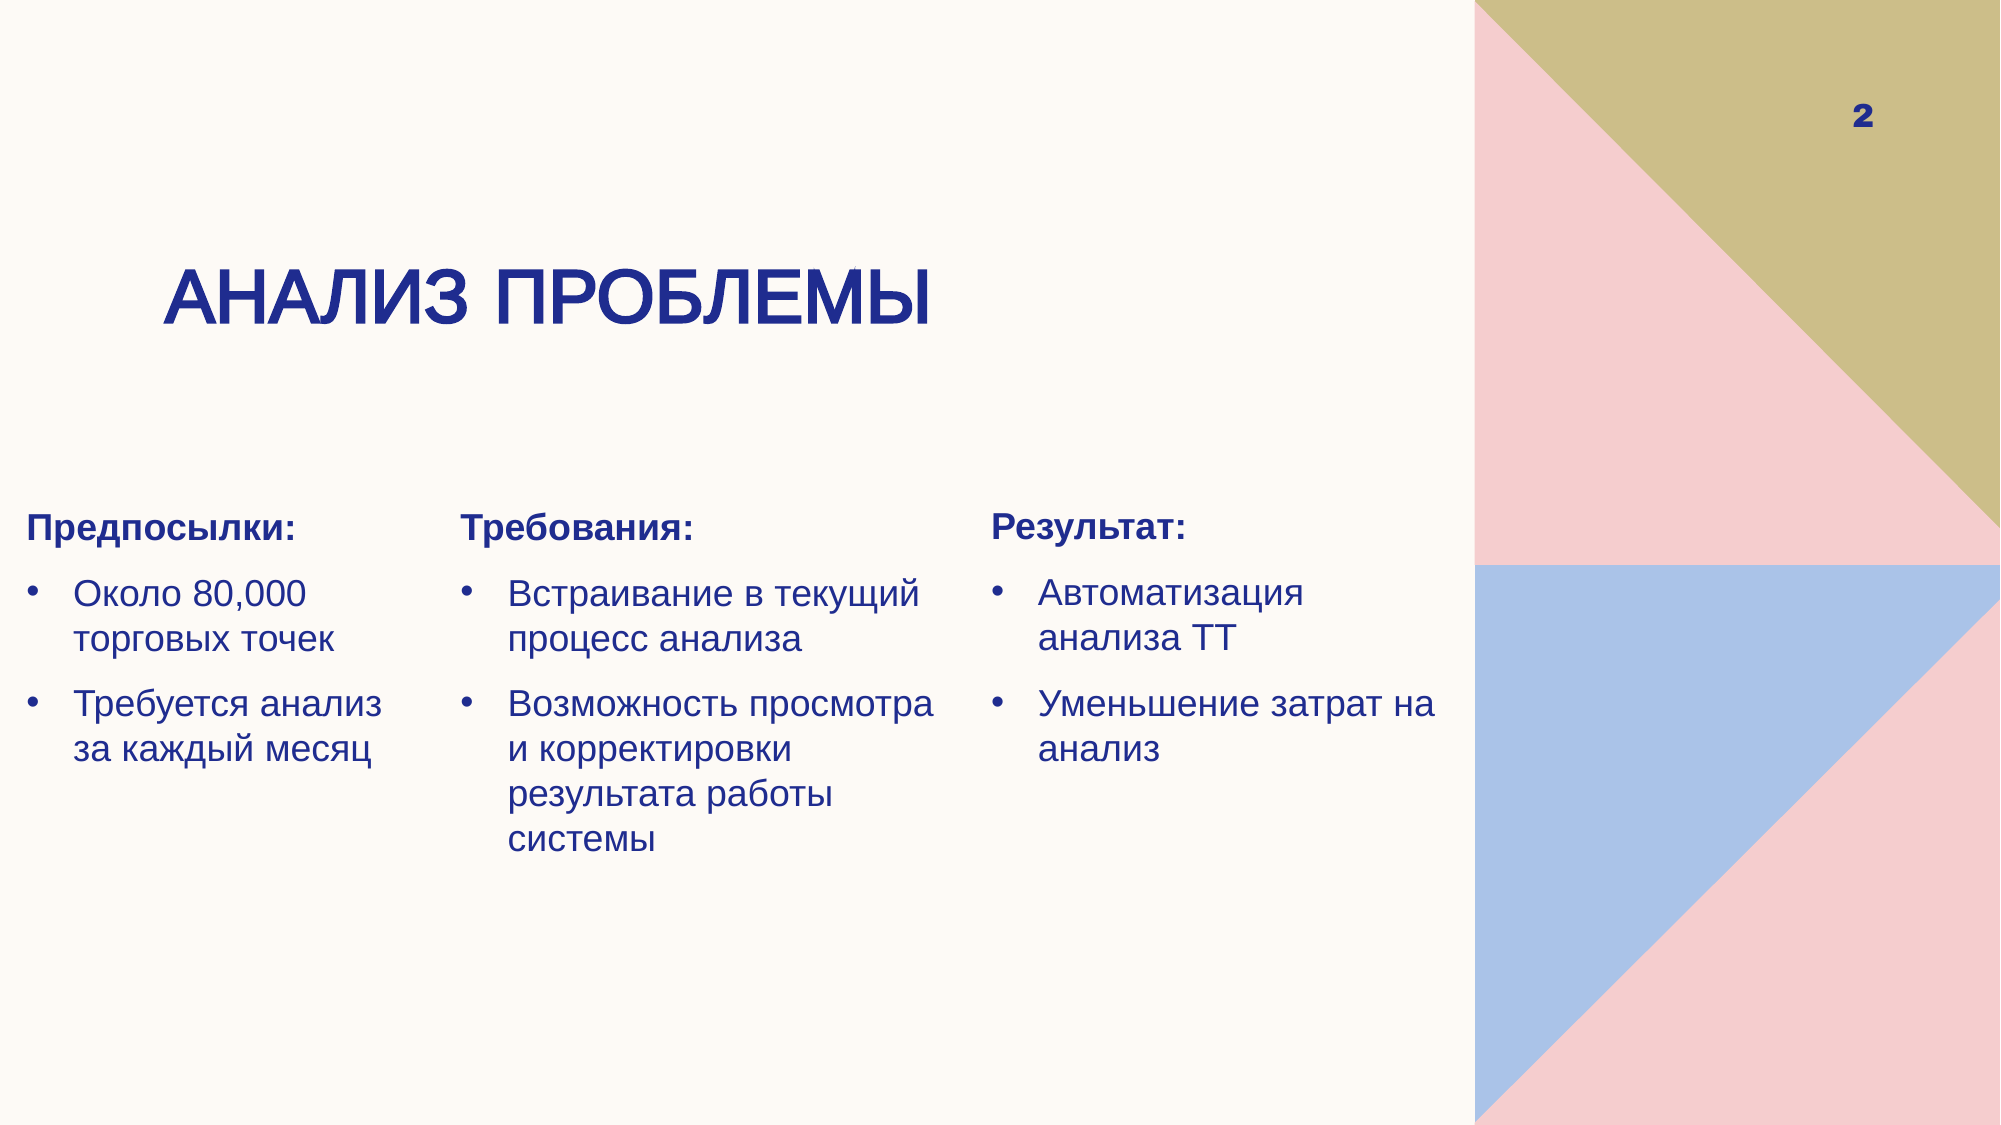

2
# АНАЛИЗ ПРОБЛЕМЫ
Результат:
Автоматизация анализа ТТ
Уменьшение затрат на анализ
Требования:
Встраивание в текущий процесс анализа
Возможность просмотра и корректировки результата работы системы
Предпосылки:
Около 80,000 торговых точек
Требуется анализ за каждый месяц